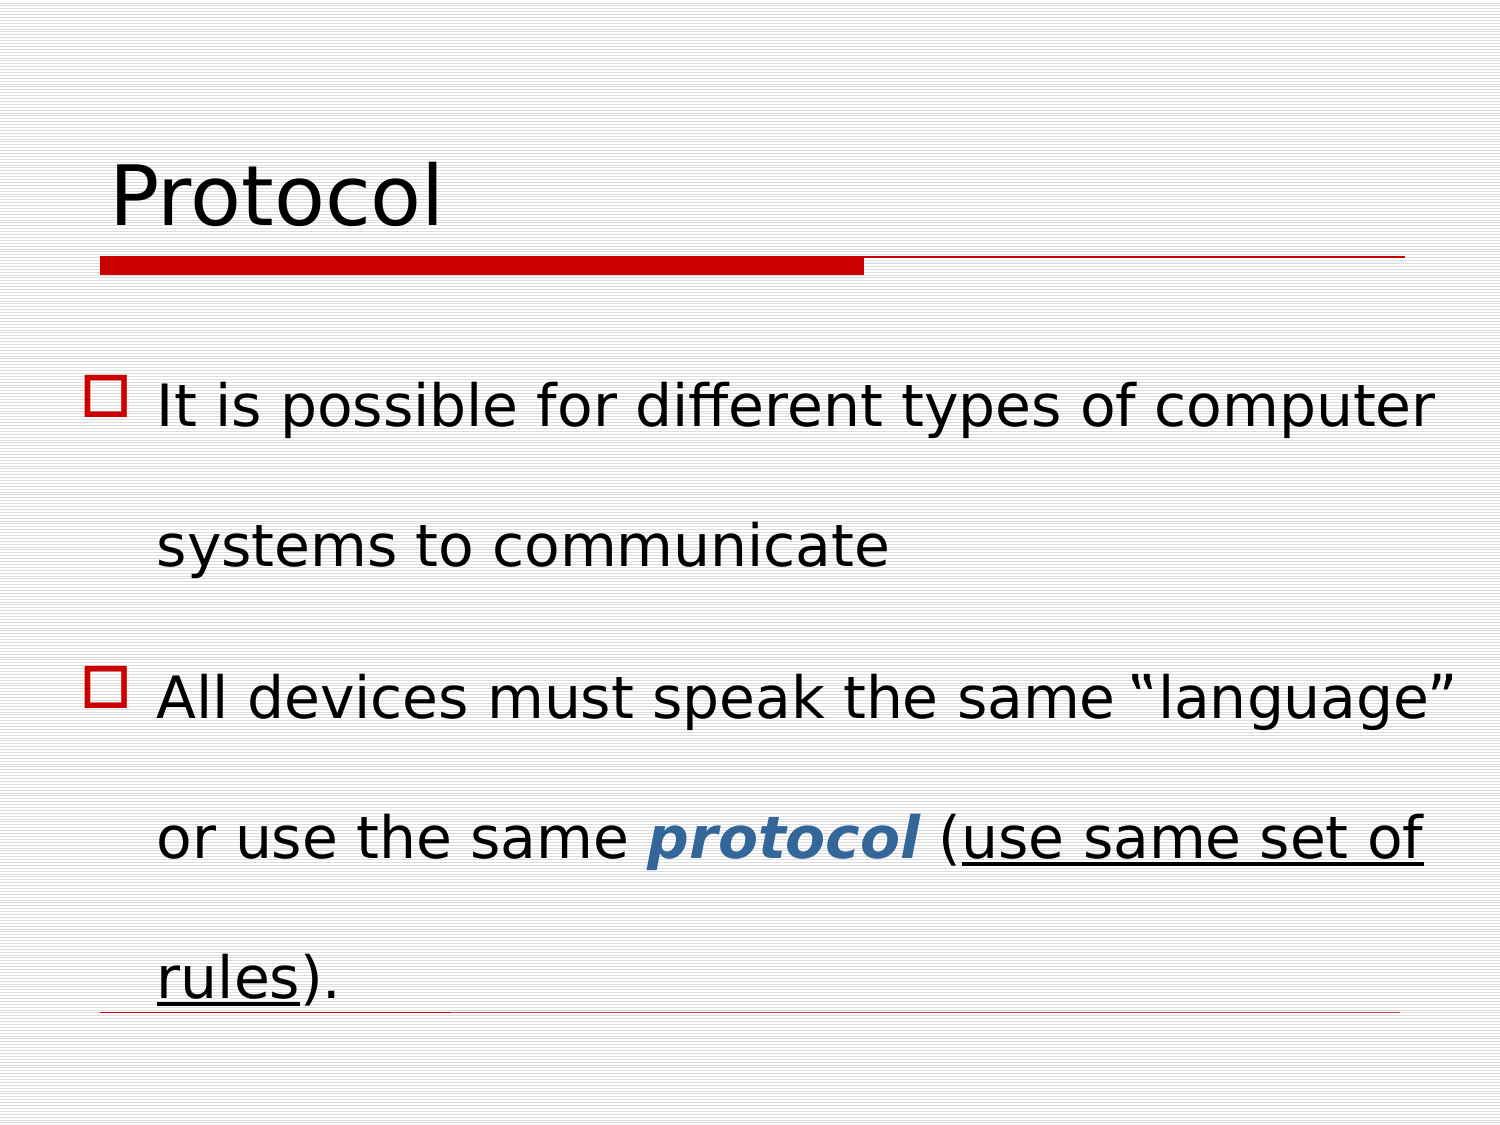

# Protocol
It is possible for different types of computer systems to communicate
All devices must speak the same “language” or use the same protocol (use same set of rules).